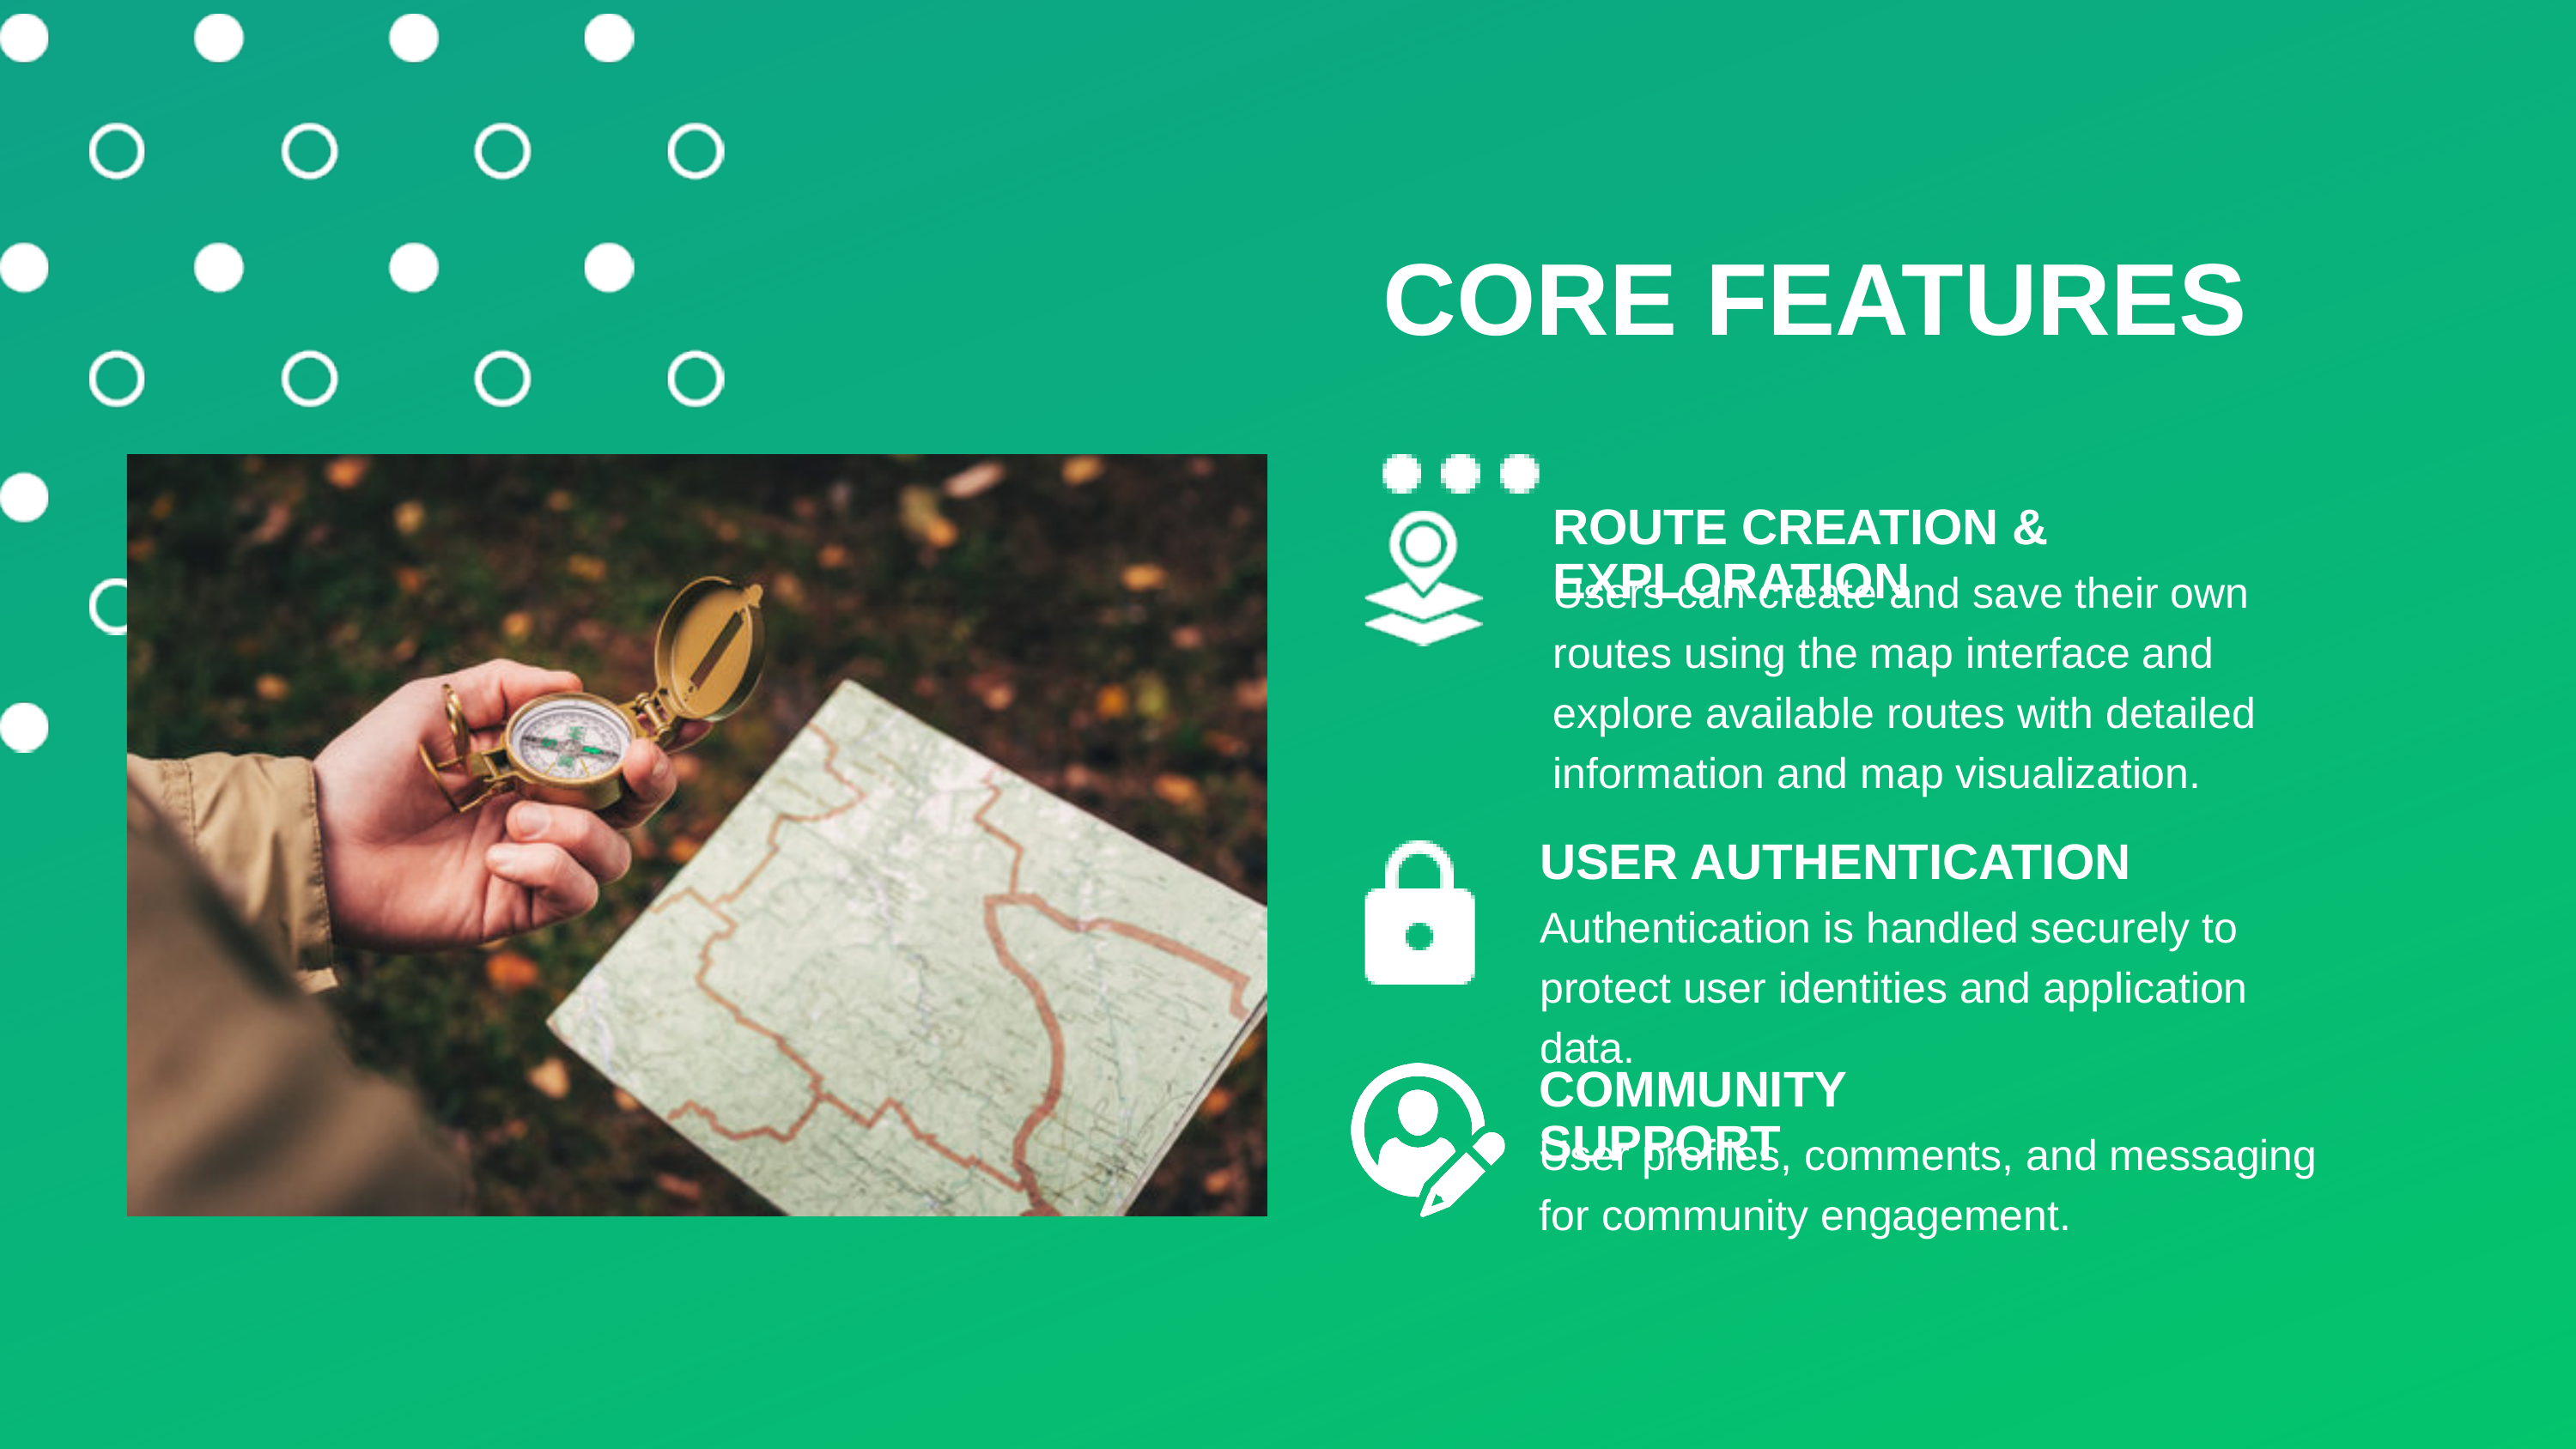

CORE FEATURES

ROUTE CREATION & EXPLORATION

Users can create and save their own routes using the map interface and explore available routes with detailed information and map visualization.
USER AUTHENTICATION

Authentication is handled securely to protect user identities and application data.

COMMUNITY SUPPORT
User profiles, comments, and messaging for community engagement.